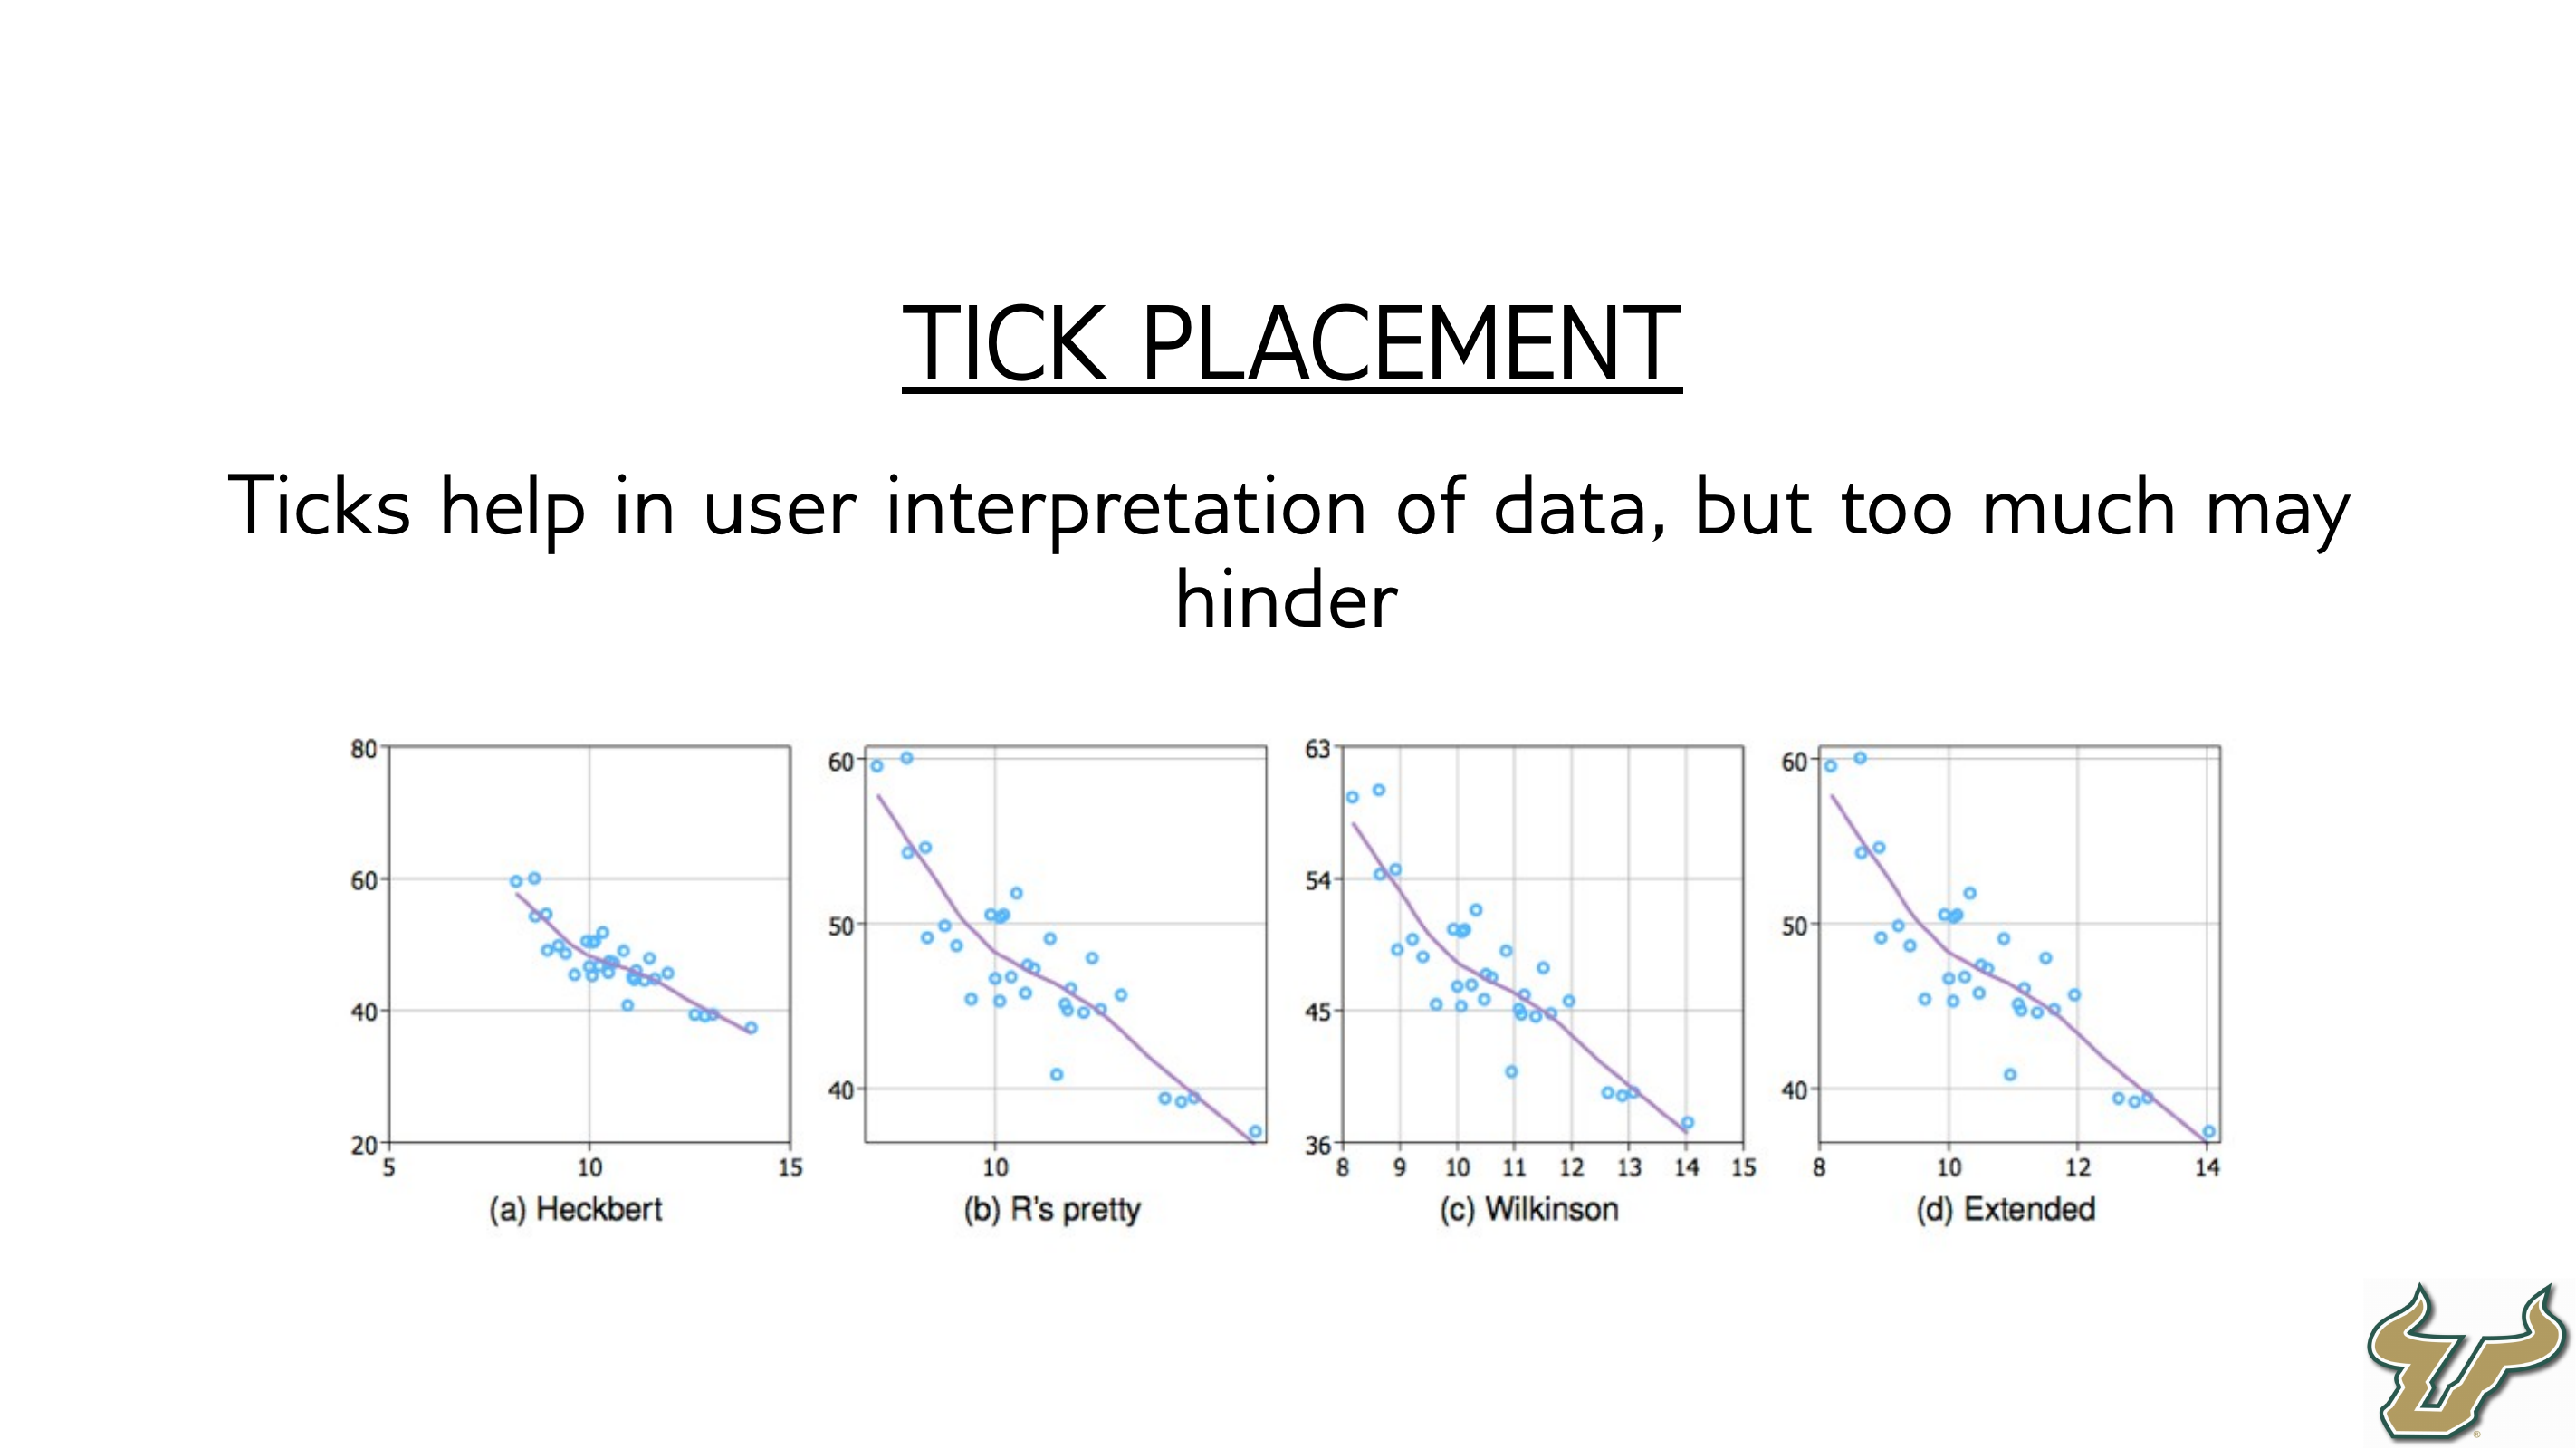

Tick Placement
Ticks help in user interpretation of data, but too much may hinder